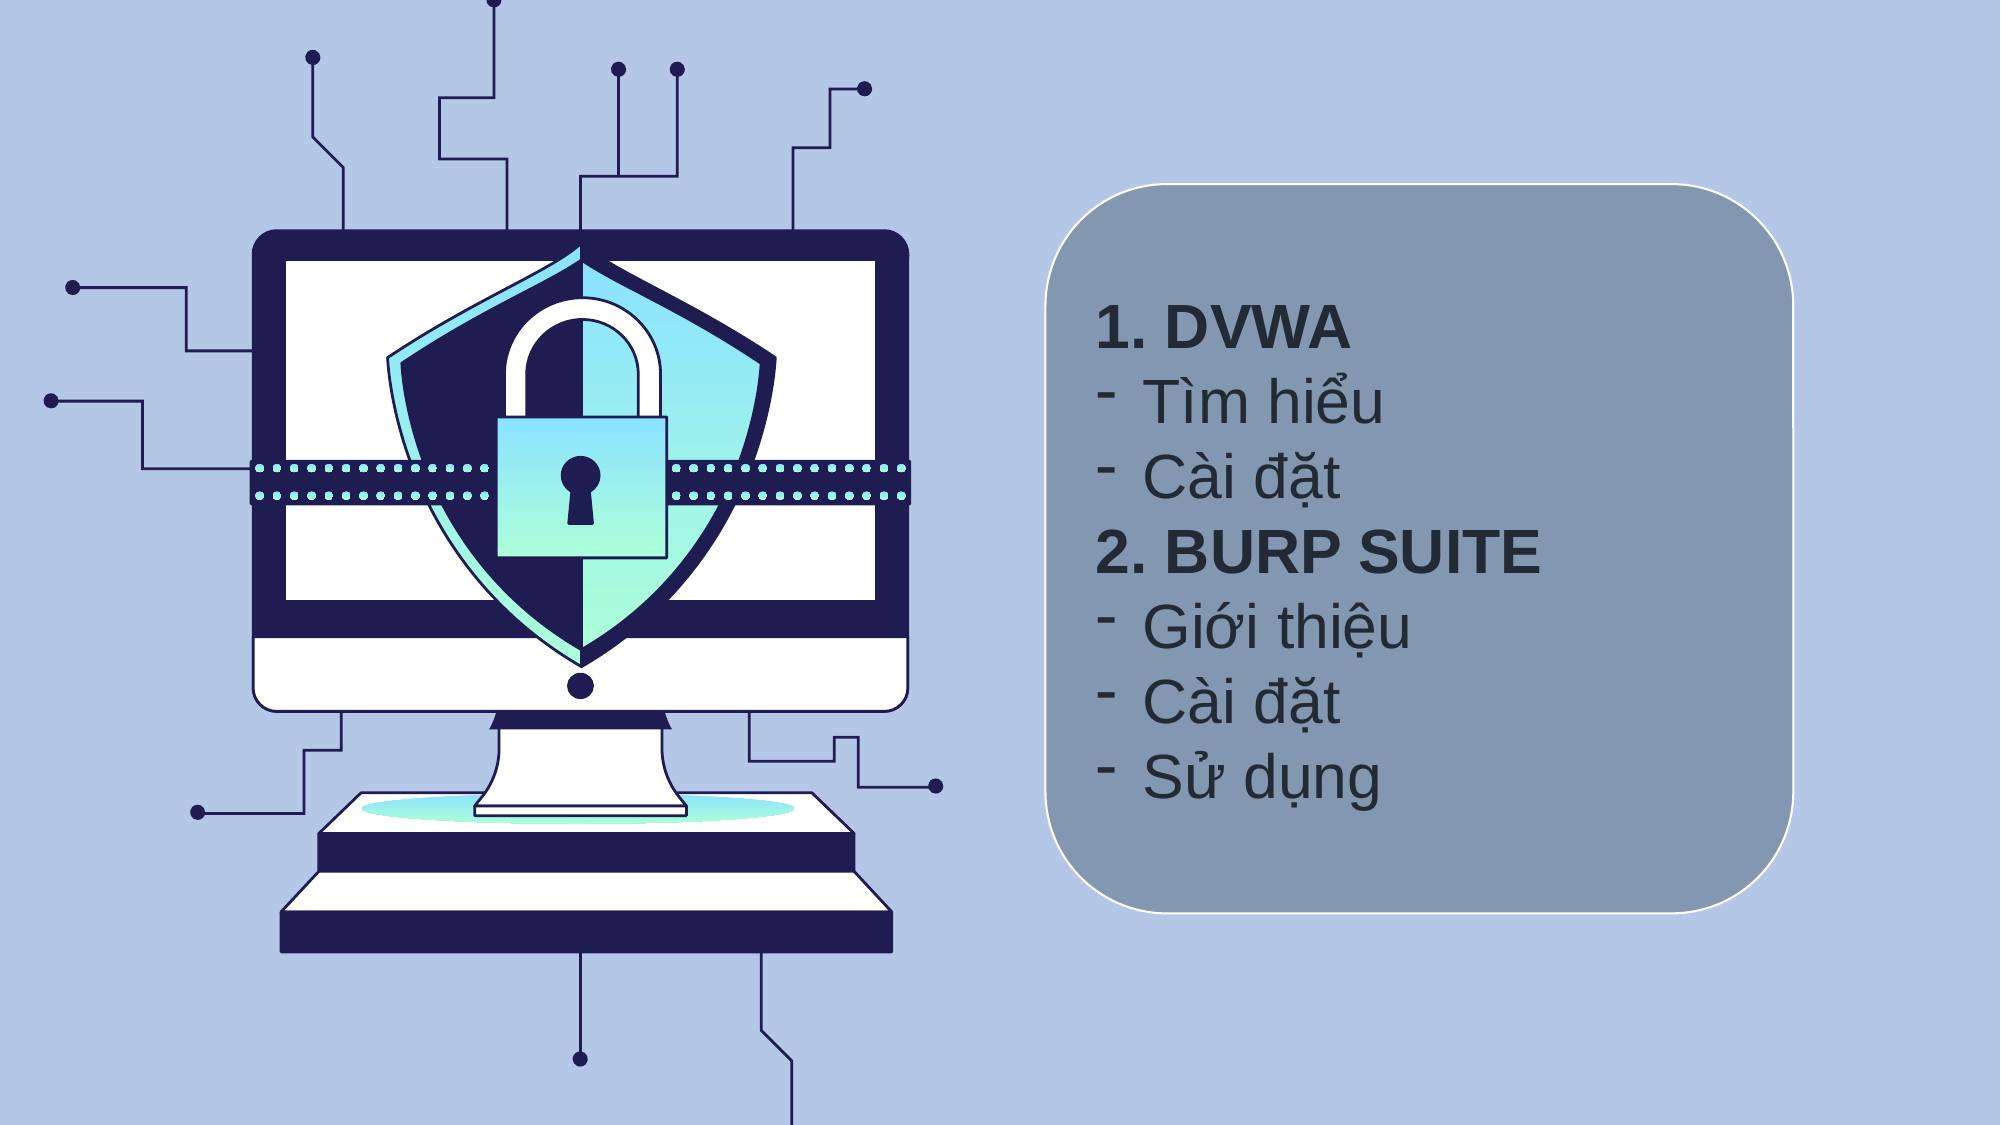

1. DVWA
Tìm hiểu
Cài đặt
2. BURP SUITE
Giới thiệu
Cài đặt
Sử dụng